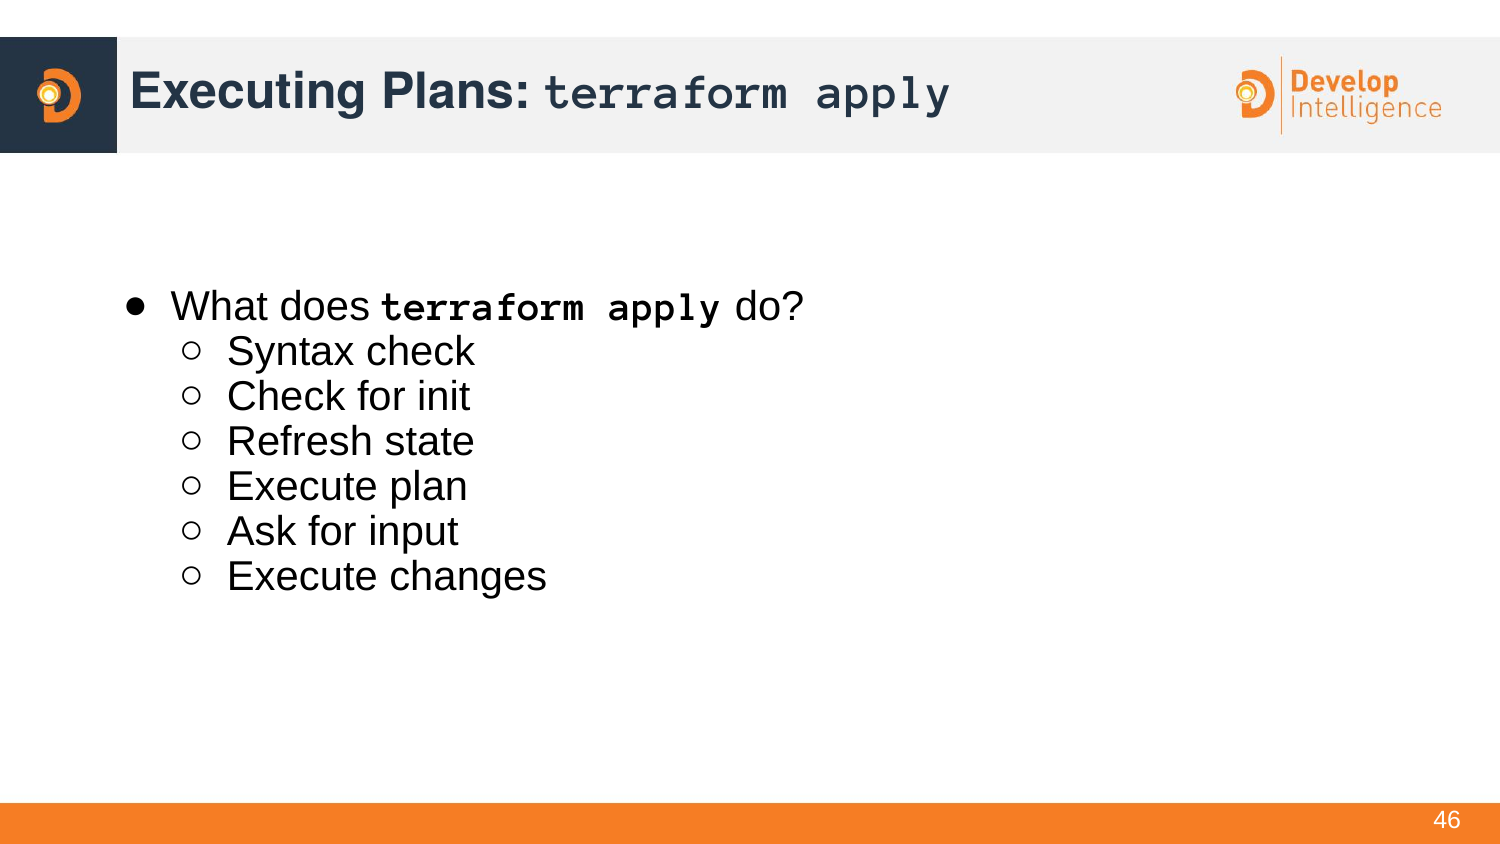

# Executing Plans: terraform apply

What does terraform apply do?
Syntax check
Check for init
Refresh state
Execute plan
Ask for input
Execute changes
46